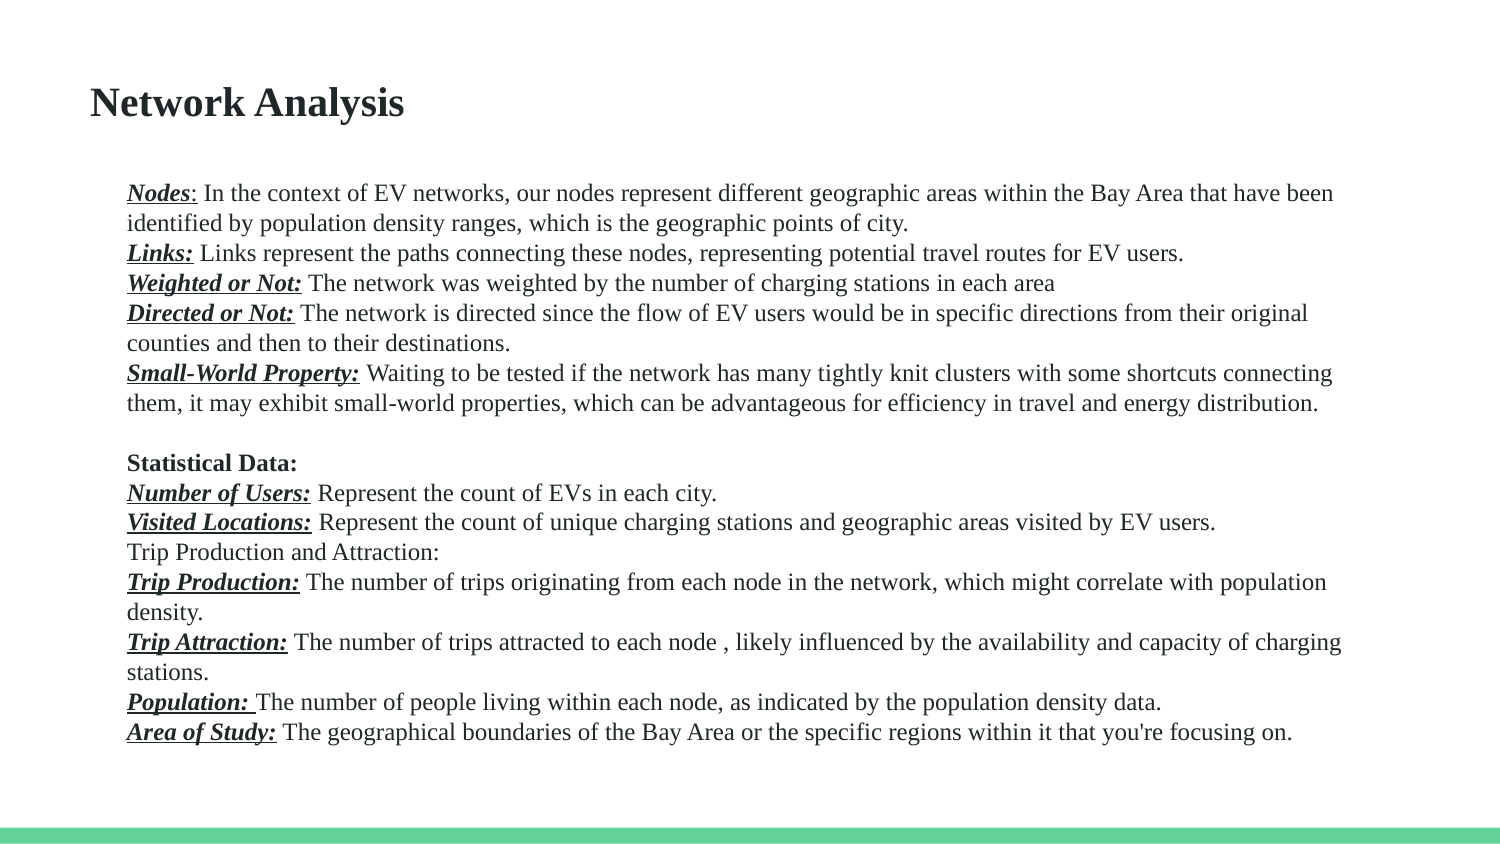

Network Analysis
Nodes: In the context of EV networks, our nodes represent different geographic areas within the Bay Area that have been identified by population density ranges, which is the geographic points of city.
Links: Links represent the paths connecting these nodes, representing potential travel routes for EV users.
Weighted or Not: The network was weighted by the number of charging stations in each area
Directed or Not: The network is directed since the flow of EV users would be in specific directions from their original counties and then to their destinations.
Small-World Property: Waiting to be tested if the network has many tightly knit clusters with some shortcuts connecting them, it may exhibit small-world properties, which can be advantageous for efficiency in travel and energy distribution.

Statistical Data:
Number of Users: Represent the count of EVs in each city.
Visited Locations: Represent the count of unique charging stations and geographic areas visited by EV users.
Trip Production and Attraction:
Trip Production: The number of trips originating from each node in the network, which might correlate with population density.
Trip Attraction: The number of trips attracted to each node , likely influenced by the availability and capacity of charging stations.
Population: The number of people living within each node, as indicated by the population density data.
Area of Study: The geographical boundaries of the Bay Area or the specific regions within it that you're focusing on.